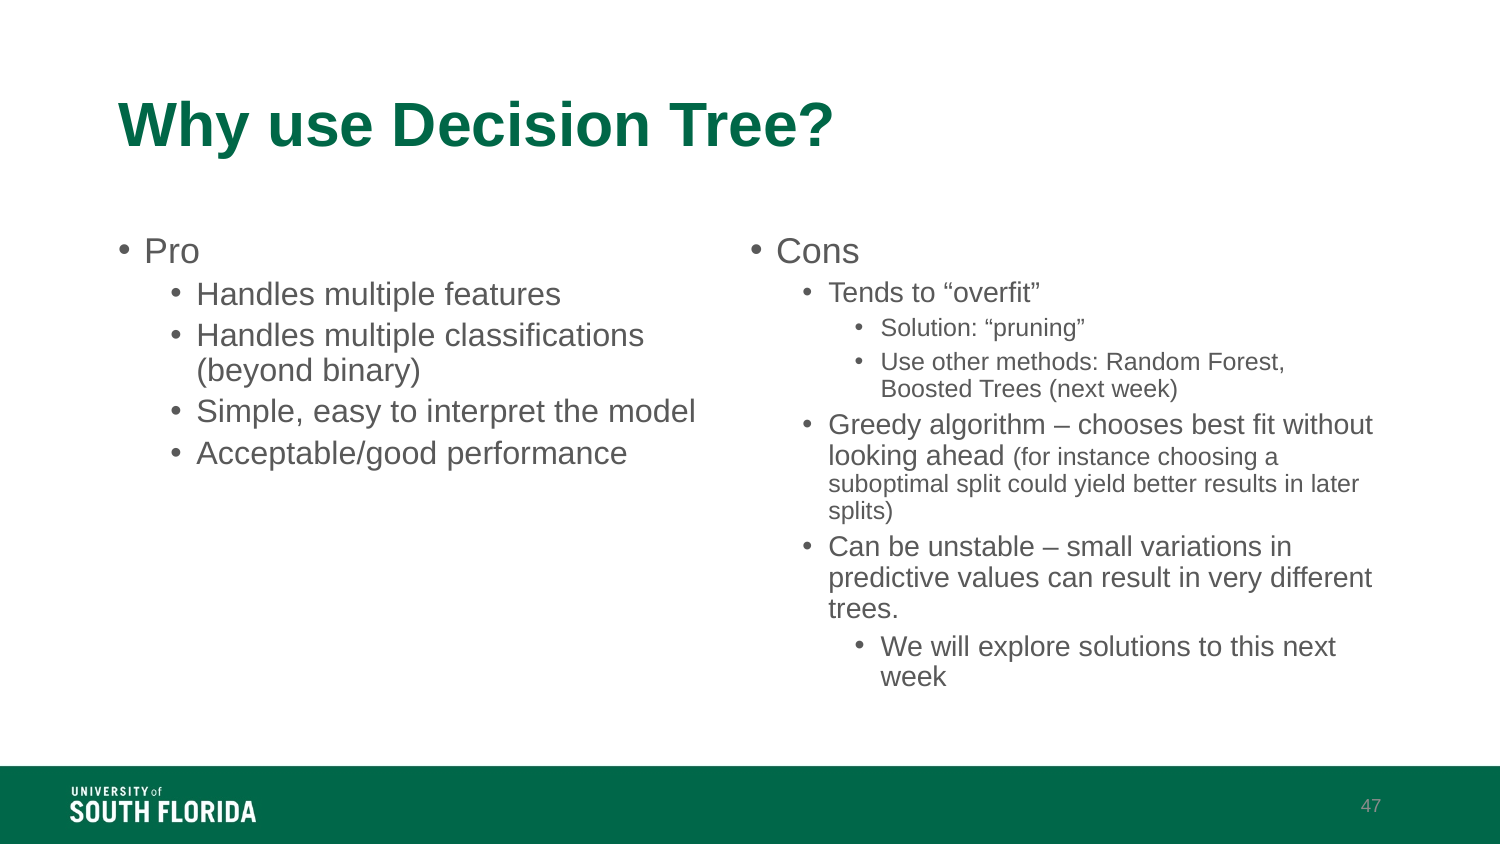

# Why use Decision Tree?
Pro
Handles multiple features
Handles multiple classifications (beyond binary)
Simple, easy to interpret the model
Acceptable/good performance

Cons
Tends to “overfit”
Solution: “pruning”
Use other methods: Random Forest, Boosted Trees (next week)
Greedy algorithm – chooses best fit without looking ahead (for instance choosing a suboptimal split could yield better results in later splits)
Can be unstable – small variations in predictive values can result in very different trees.
We will explore solutions to this next week

47